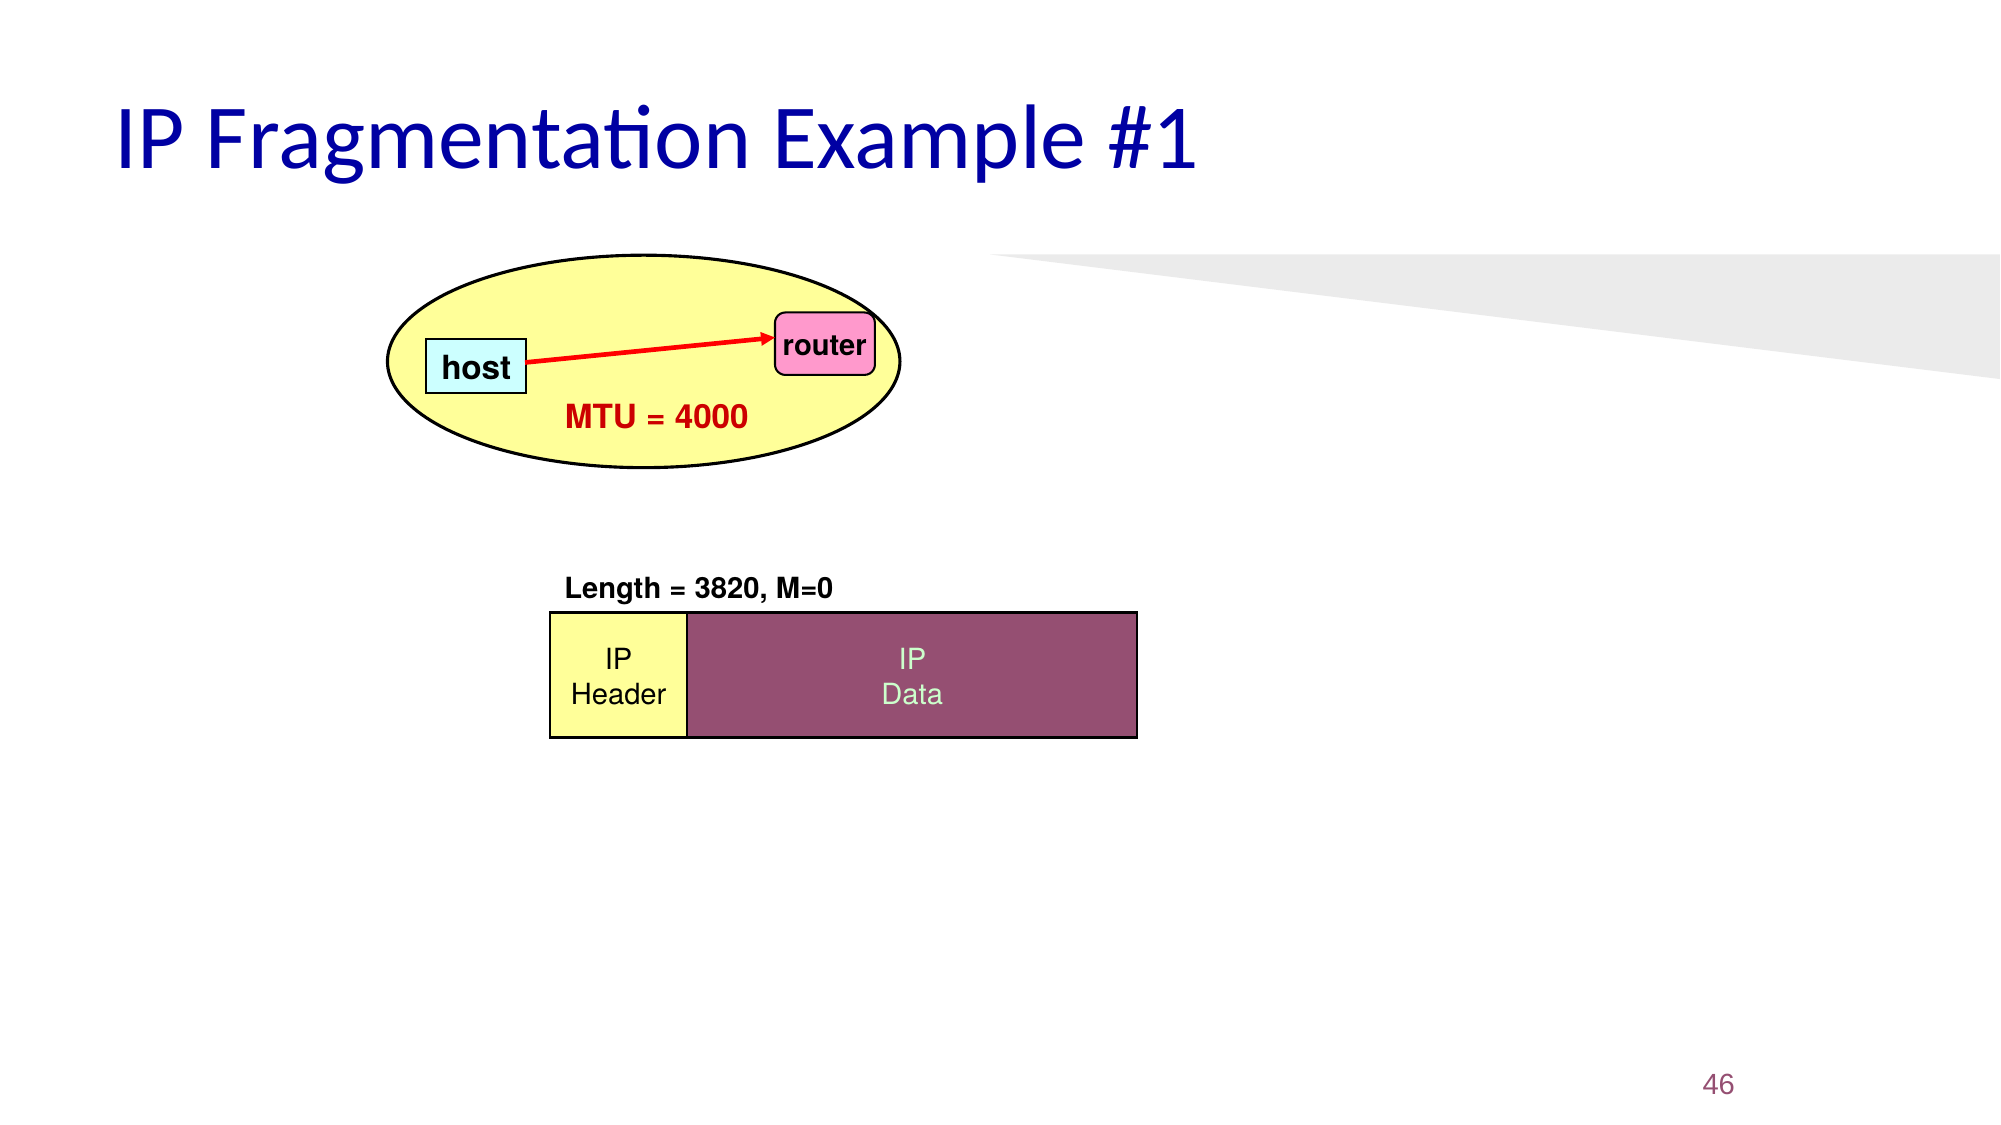

# IP Fragmentation Example #1

router
host

MTU = 4000
Length = 3820, M=0
IP
Header
IP
Data
46